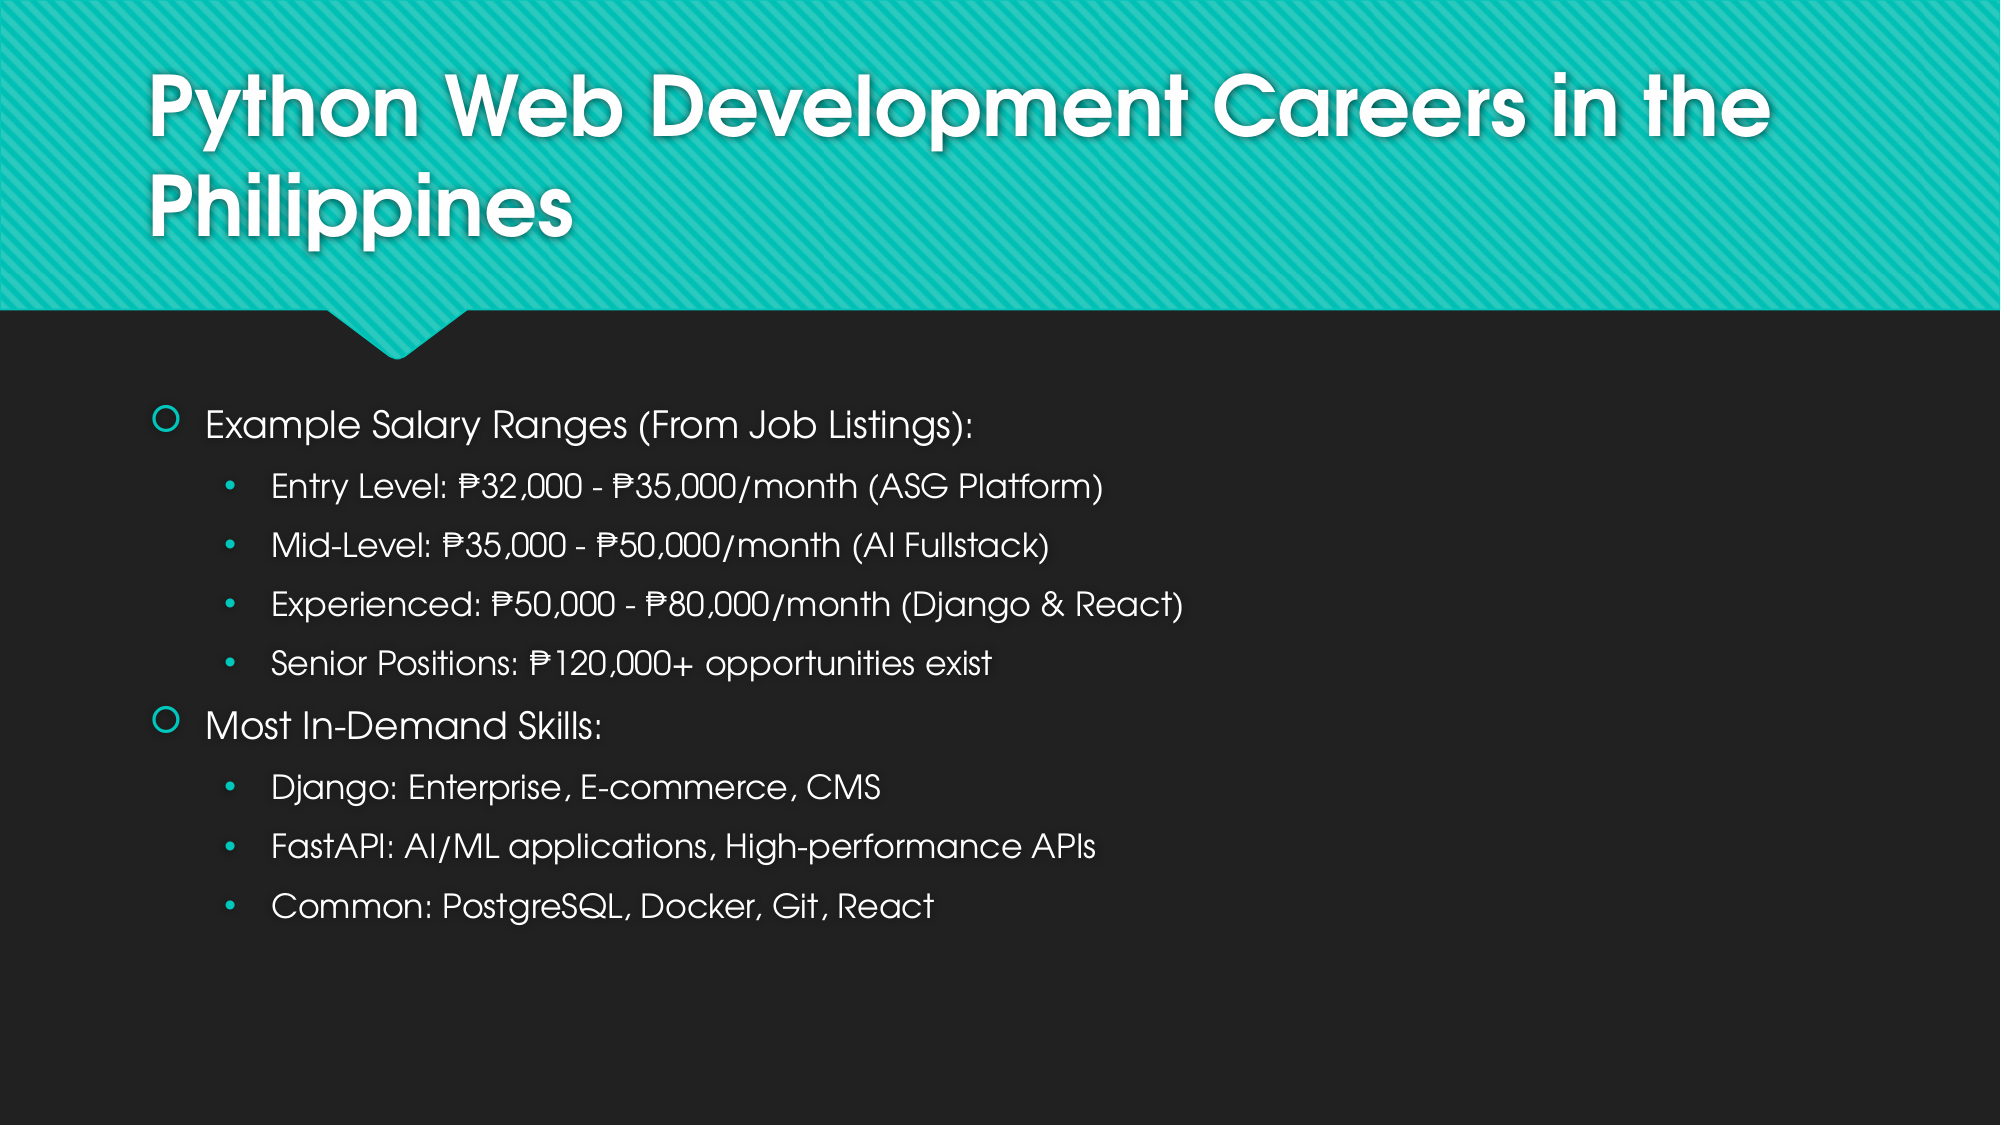

# Python Web Development Careers in the Philippines
Example Salary Ranges (From Job Listings):
Entry Level: ₱32,000 - ₱35,000/month (ASG Platform)
Mid-Level: ₱35,000 - ₱50,000/month (AI Fullstack)
Experienced: ₱50,000 - ₱80,000/month (Django & React)
Senior Positions: ₱120,000+ opportunities exist
Most In-Demand Skills:
Django: Enterprise, E-commerce, CMS
FastAPI: AI/ML applications, High-performance APIs
Common: PostgreSQL, Docker, Git, React